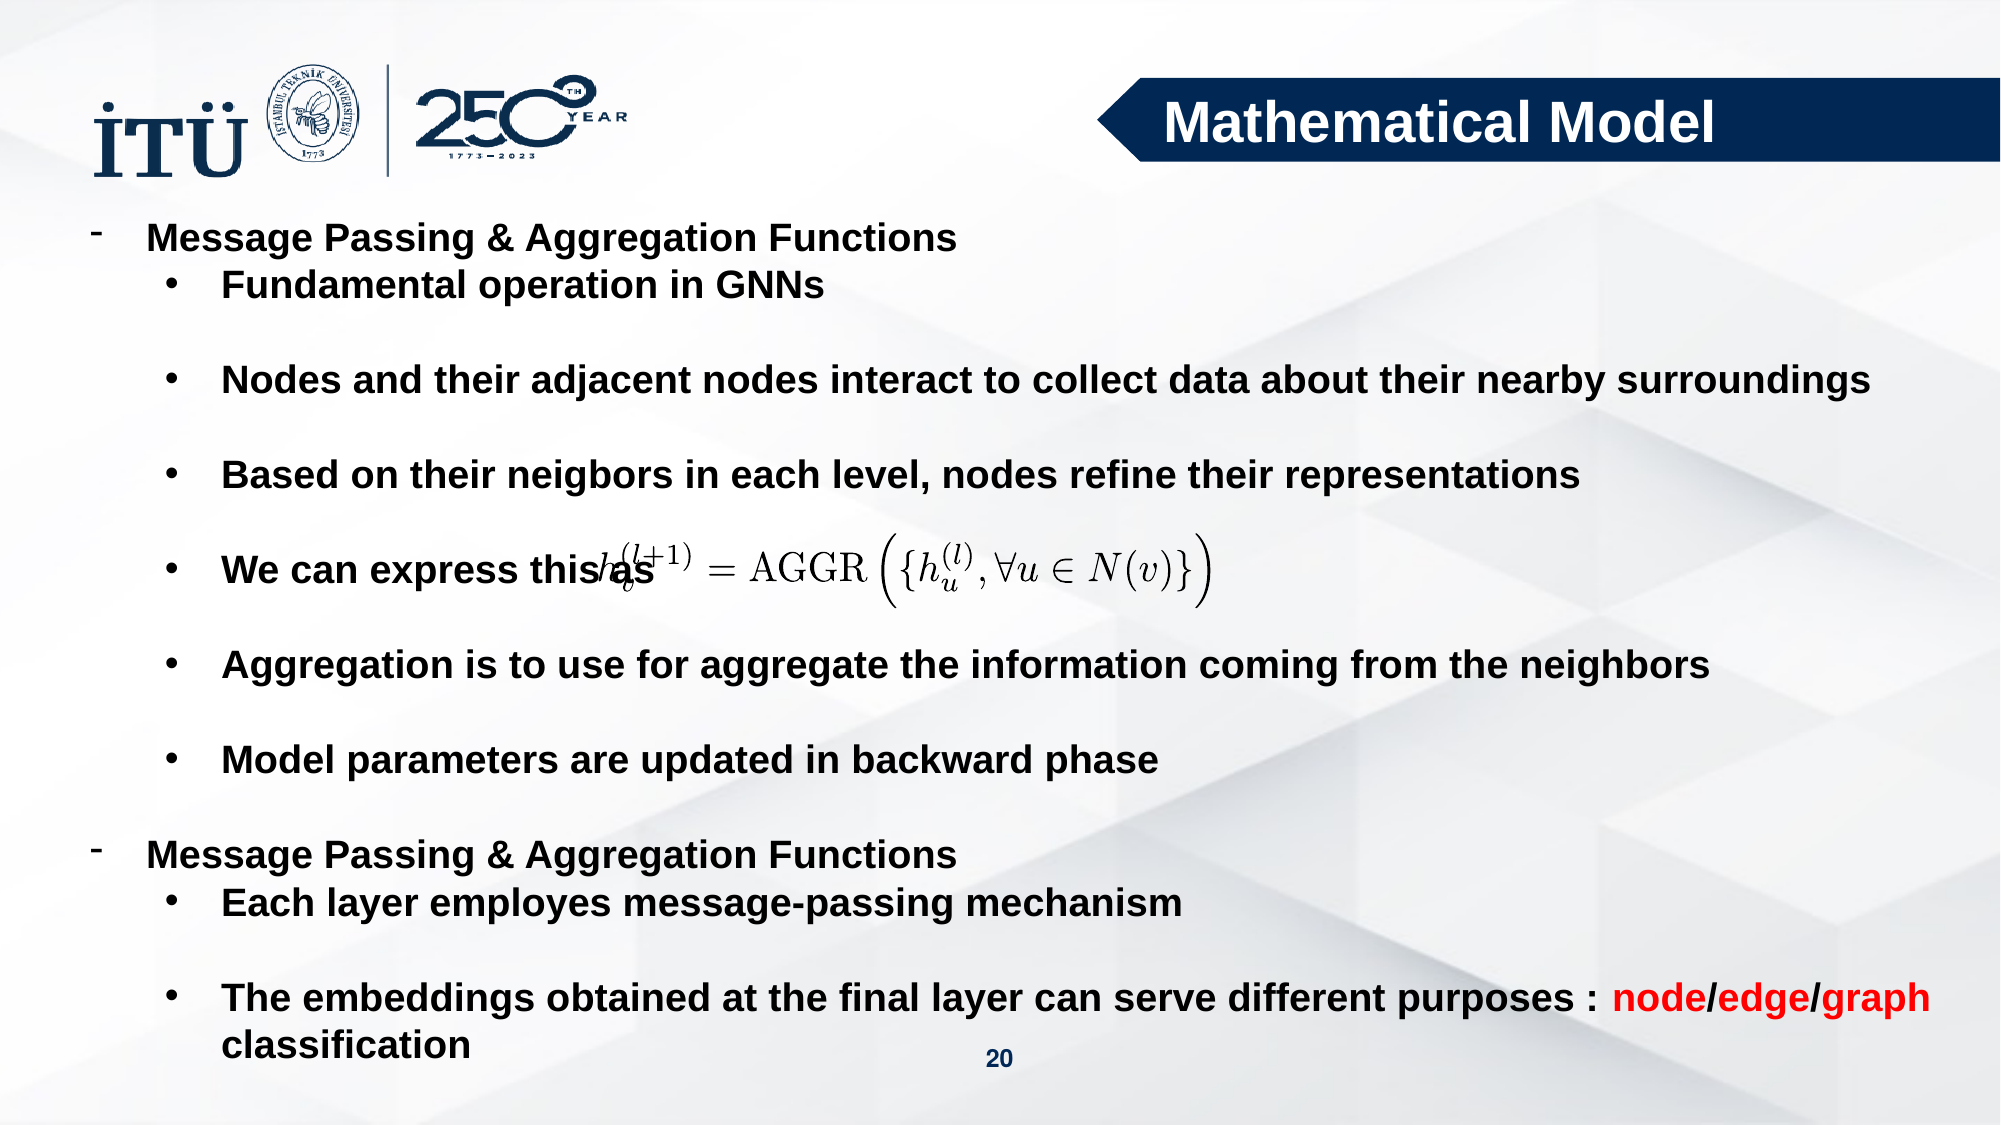

Mathematical Model
Message Passing & Aggregation Functions
Fundamental operation in GNNs

Nodes and their adjacent nodes interact to collect data about their nearby surroundings

Based on their neigbors in each level, nodes refine their representations

We can express this as

Aggregation is to use for aggregate the information coming from the neighbors

Model parameters are updated in backward phase

Message Passing & Aggregation Functions
Each layer employes message-passing mechanism

The embeddings obtained at the final layer can serve different purposes : node/edge/graph classification

20